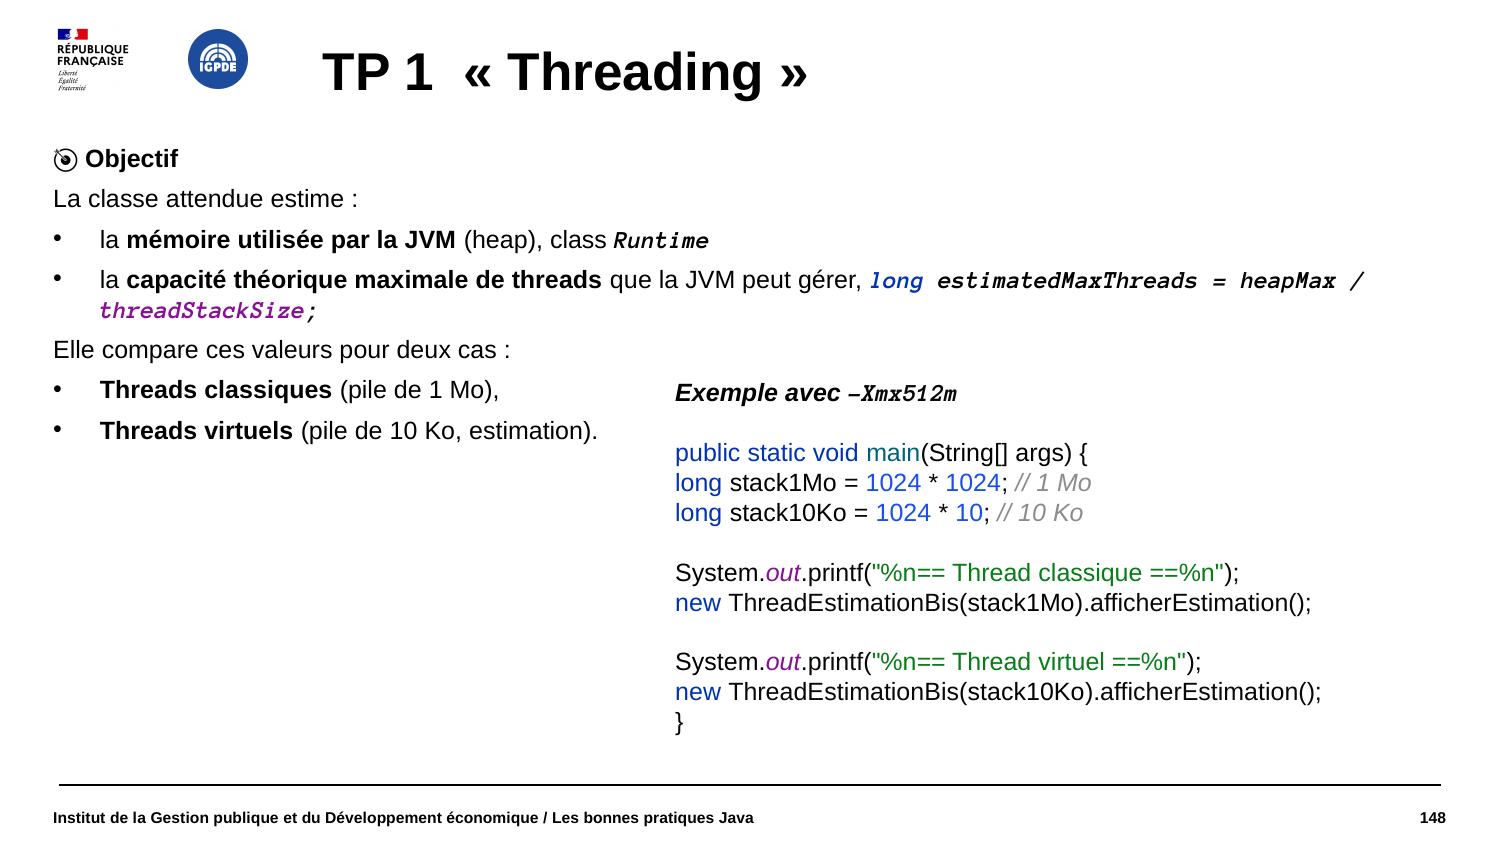

# TP 1  « Threading »
🎯 Objectif
La classe attendue estime :
la mémoire utilisée par la JVM (heap), class Runtime
la capacité théorique maximale de threads que la JVM peut gérer, long estimatedMaxThreads = heapMax / threadStackSize;
Elle compare ces valeurs pour deux cas :
Threads classiques (pile de 1 Mo),
Threads virtuels (pile de 10 Ko, estimation).

Exemple avec -Xmx512m

public static void main(String[] args) {
long stack1Mo = 1024 * 1024; // 1 Mo
long stack10Ko = 1024 * 10; // 10 Ko
System.out.printf("%n== Thread classique ==%n");
new ThreadEstimationBis(stack1Mo).afficherEstimation();
System.out.printf("%n== Thread virtuel ==%n");
new ThreadEstimationBis(stack10Ko).afficherEstimation();
}
Institut de la Gestion publique et du Développement économique / Les bonnes pratiques Java
148